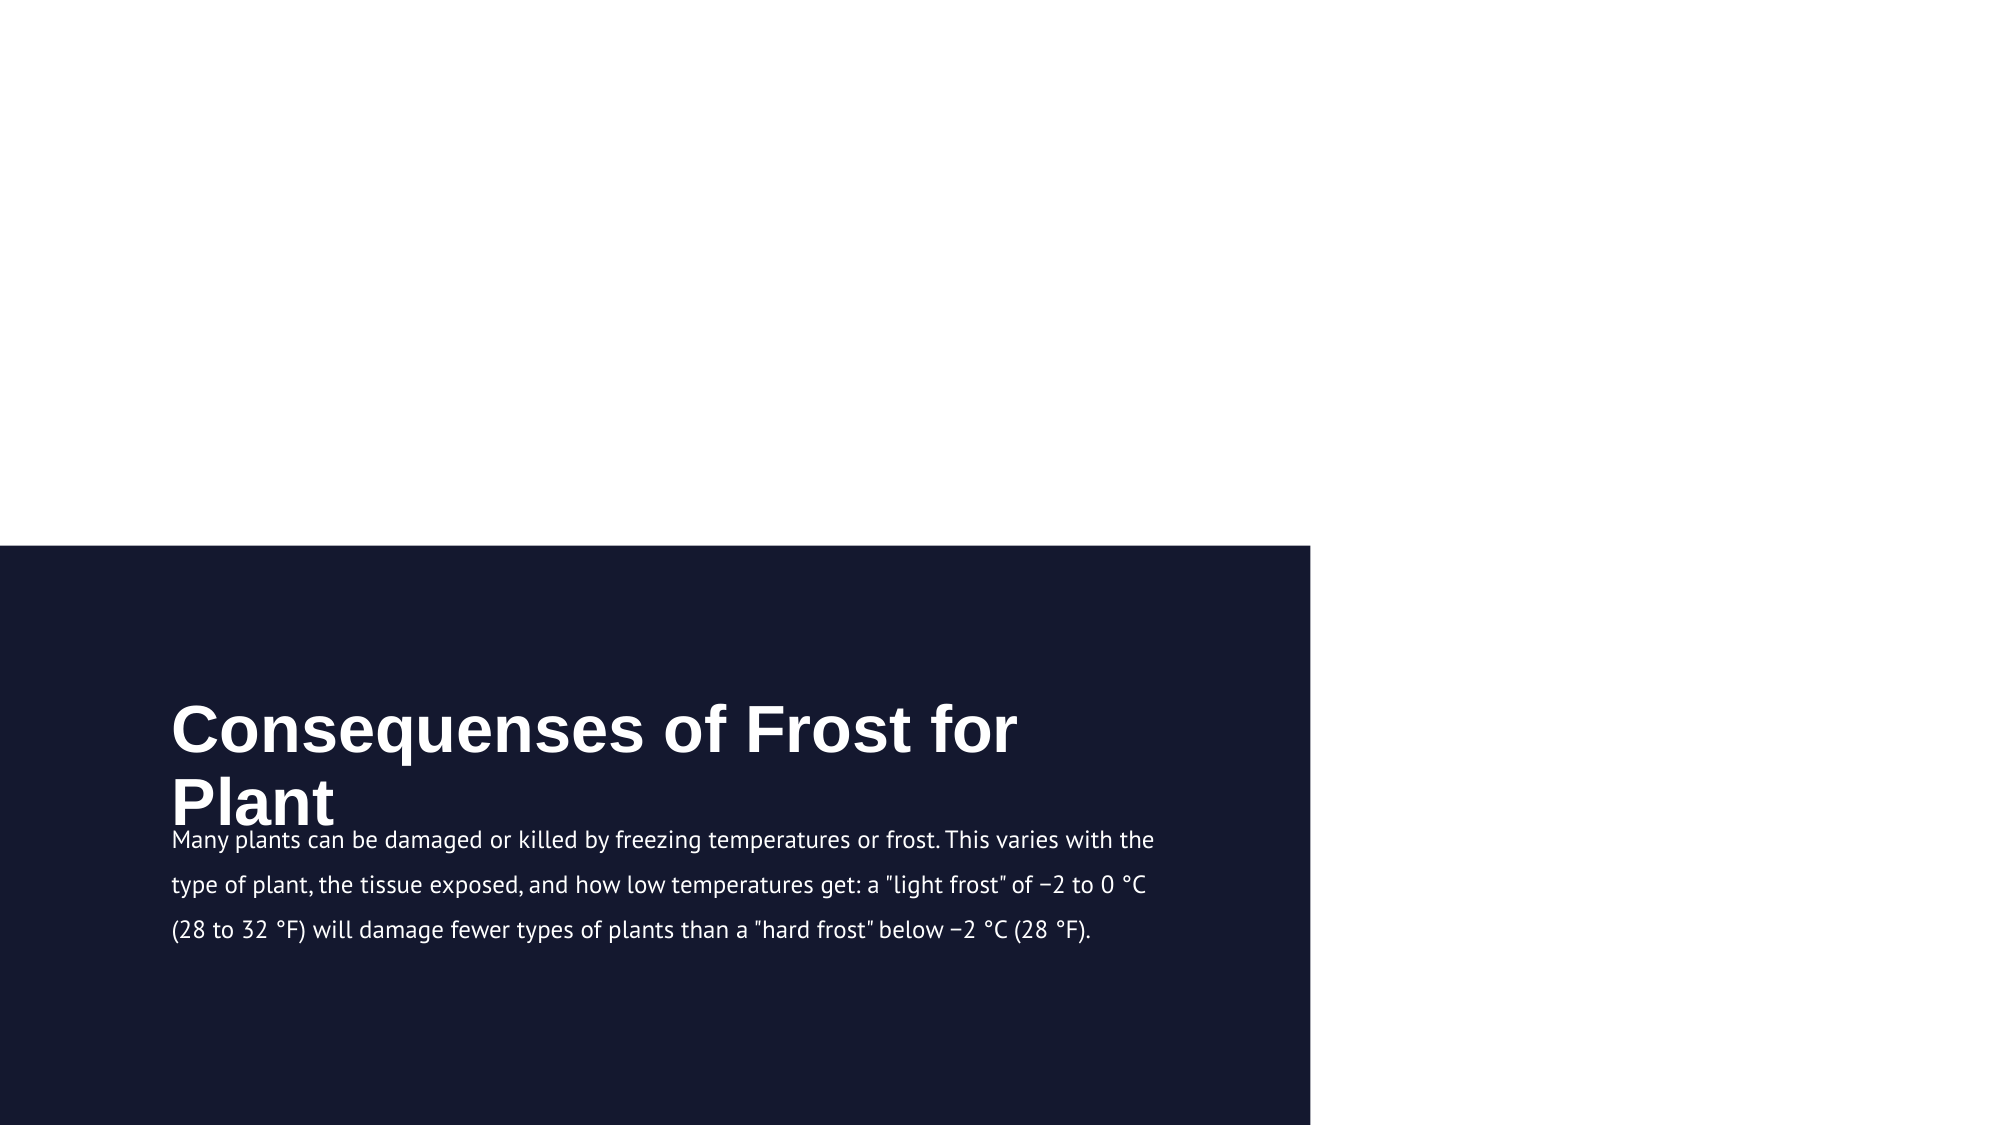

Consequenses of Frost for Plant
Many plants can be damaged or killed by freezing temperatures or frost. This varies with the type of plant, the tissue exposed, and how low temperatures get: a "light frost" of −2 to 0 °C (28 to 32 °F) will damage fewer types of plants than a "hard frost" below −2 °C (28 °F).